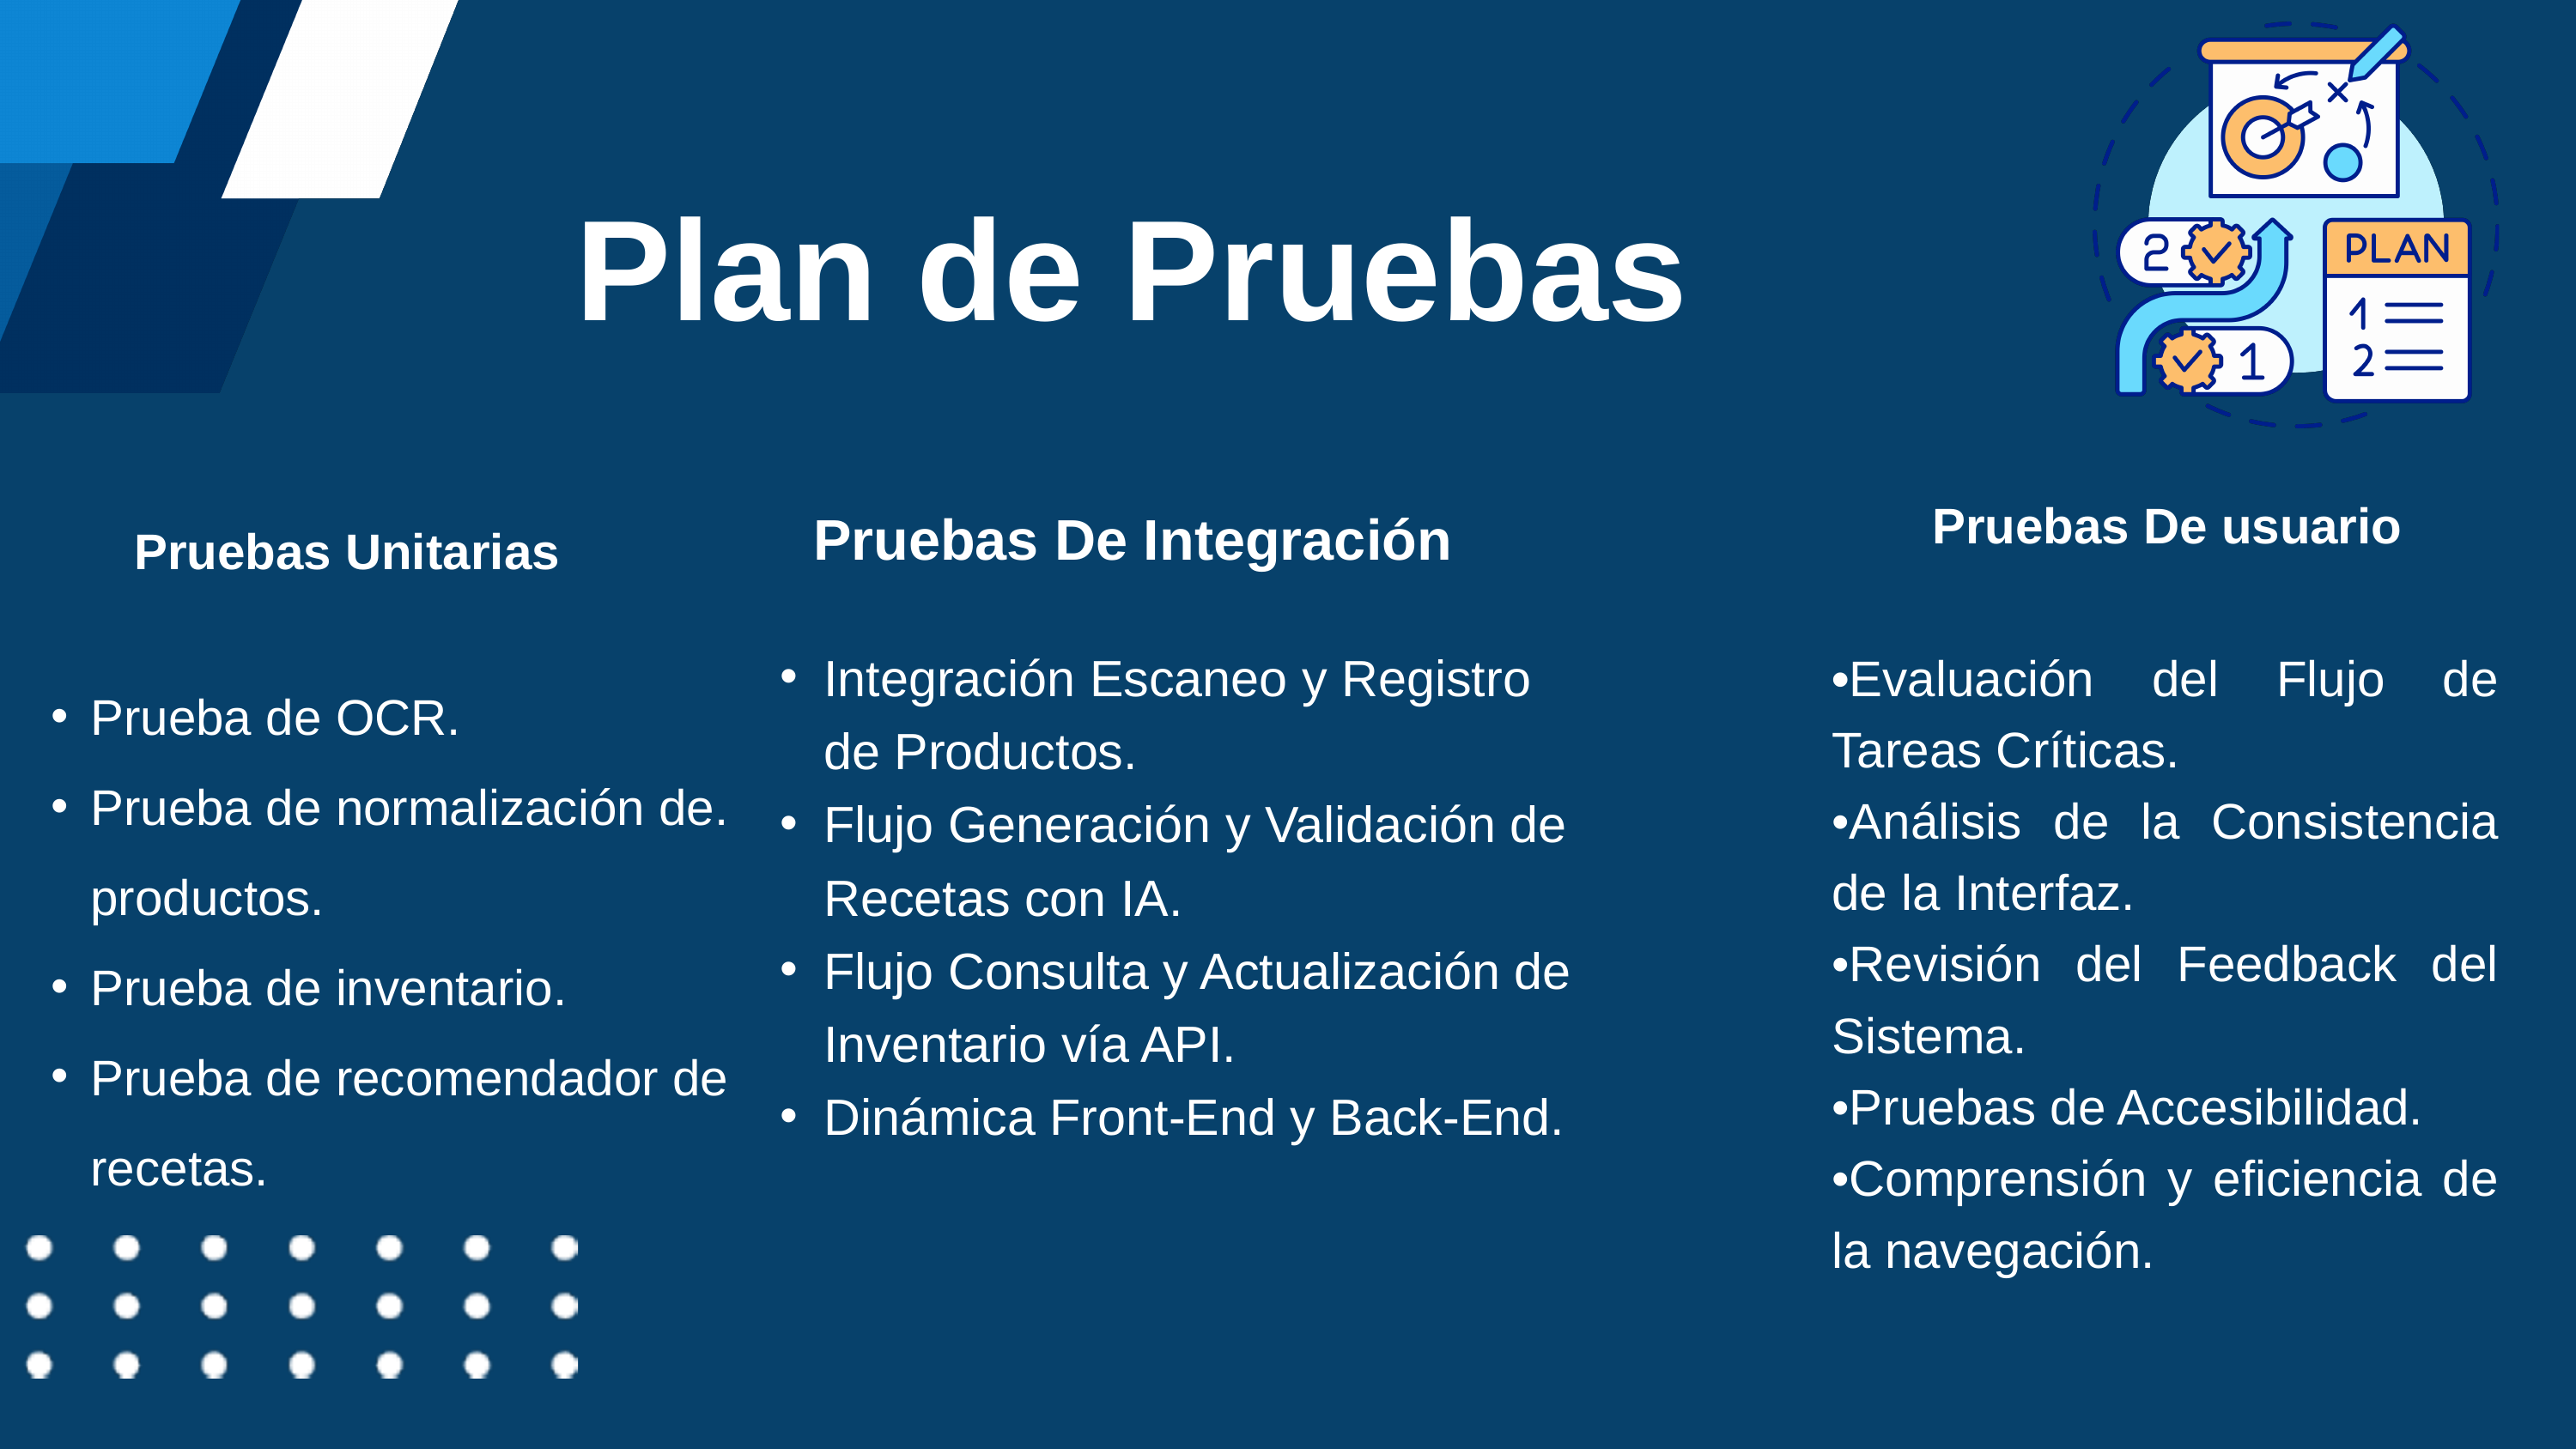

Plan de Pruebas
Pruebas De Integración
Pruebas De usuario
Pruebas Unitarias
Integración Escaneo y Registro de Productos.
Flujo Generación y Validación de Recetas con IA.
Flujo Consulta y Actualización de Inventario vía API.
Dinámica Front-End y Back-End.
•Evaluación del Flujo de Tareas Críticas.
•Análisis de la Consistencia de la Interfaz.
•Revisión del Feedback del Sistema.
•Pruebas de Accesibilidad.
•Comprensión y eficiencia de la navegación.
Prueba de OCR.
Prueba de normalización de. productos.
Prueba de inventario.
Prueba de recomendador de recetas.